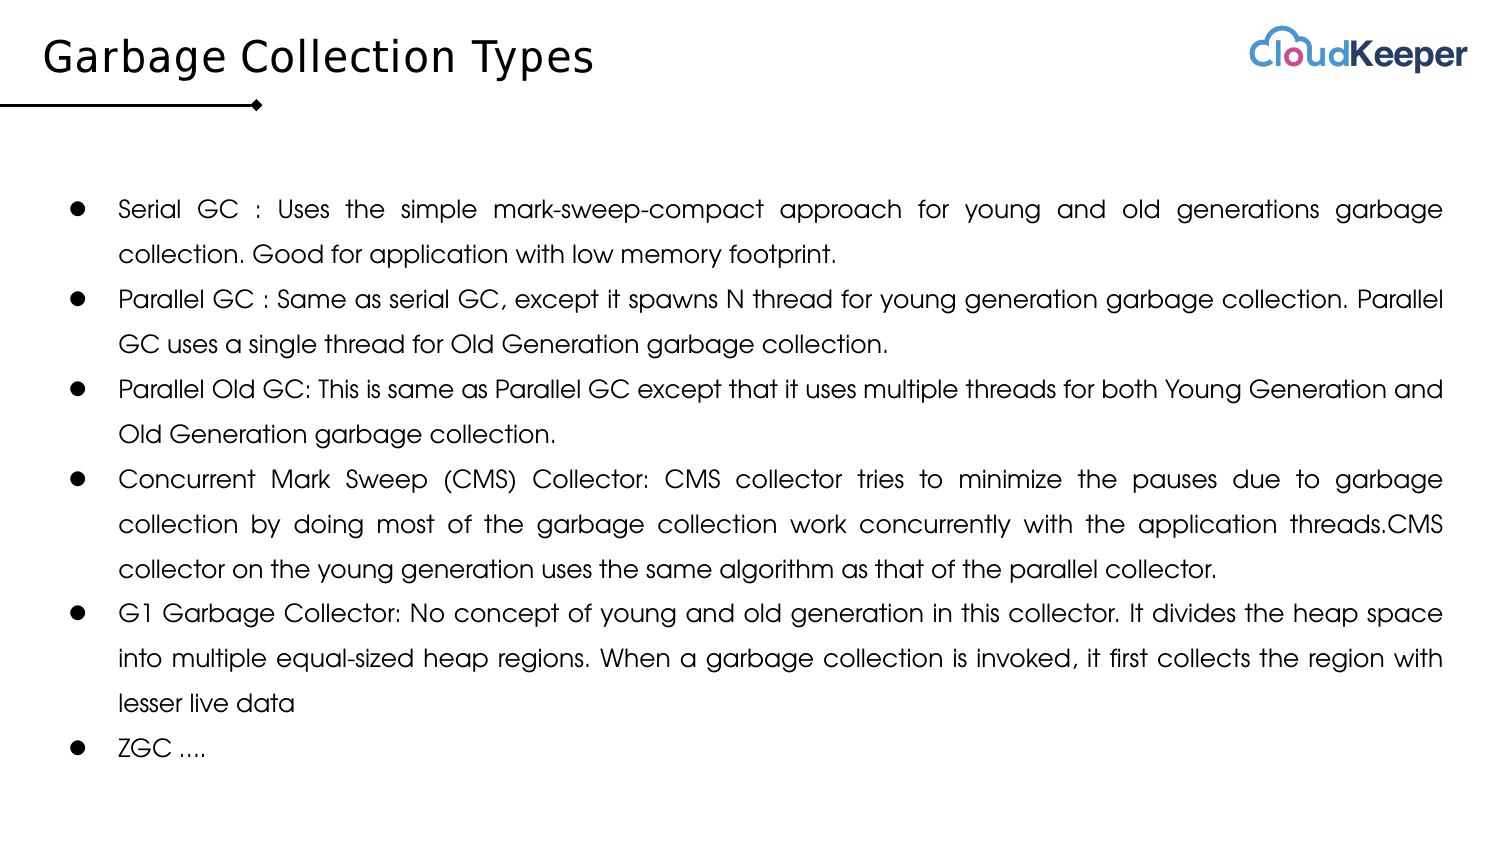

# Garbage Collection Types

Serial GC : Uses the simple mark-sweep-compact approach for young and old generations garbage collection. Good for application with low memory footprint.
Parallel GC : Same as serial GC, except it spawns N thread for young generation garbage collection. Parallel GC uses a single thread for Old Generation garbage collection.
Parallel Old GC: This is same as Parallel GC except that it uses multiple threads for both Young Generation and Old Generation garbage collection.
Concurrent Mark Sweep (CMS) Collector: CMS collector tries to minimize the pauses due to garbage collection by doing most of the garbage collection work concurrently with the application threads.CMS collector on the young generation uses the same algorithm as that of the parallel collector.
G1 Garbage Collector: No concept of young and old generation in this collector. It divides the heap space into multiple equal-sized heap regions. When a garbage collection is invoked, it first collects the region with lesser live data
ZGC ….